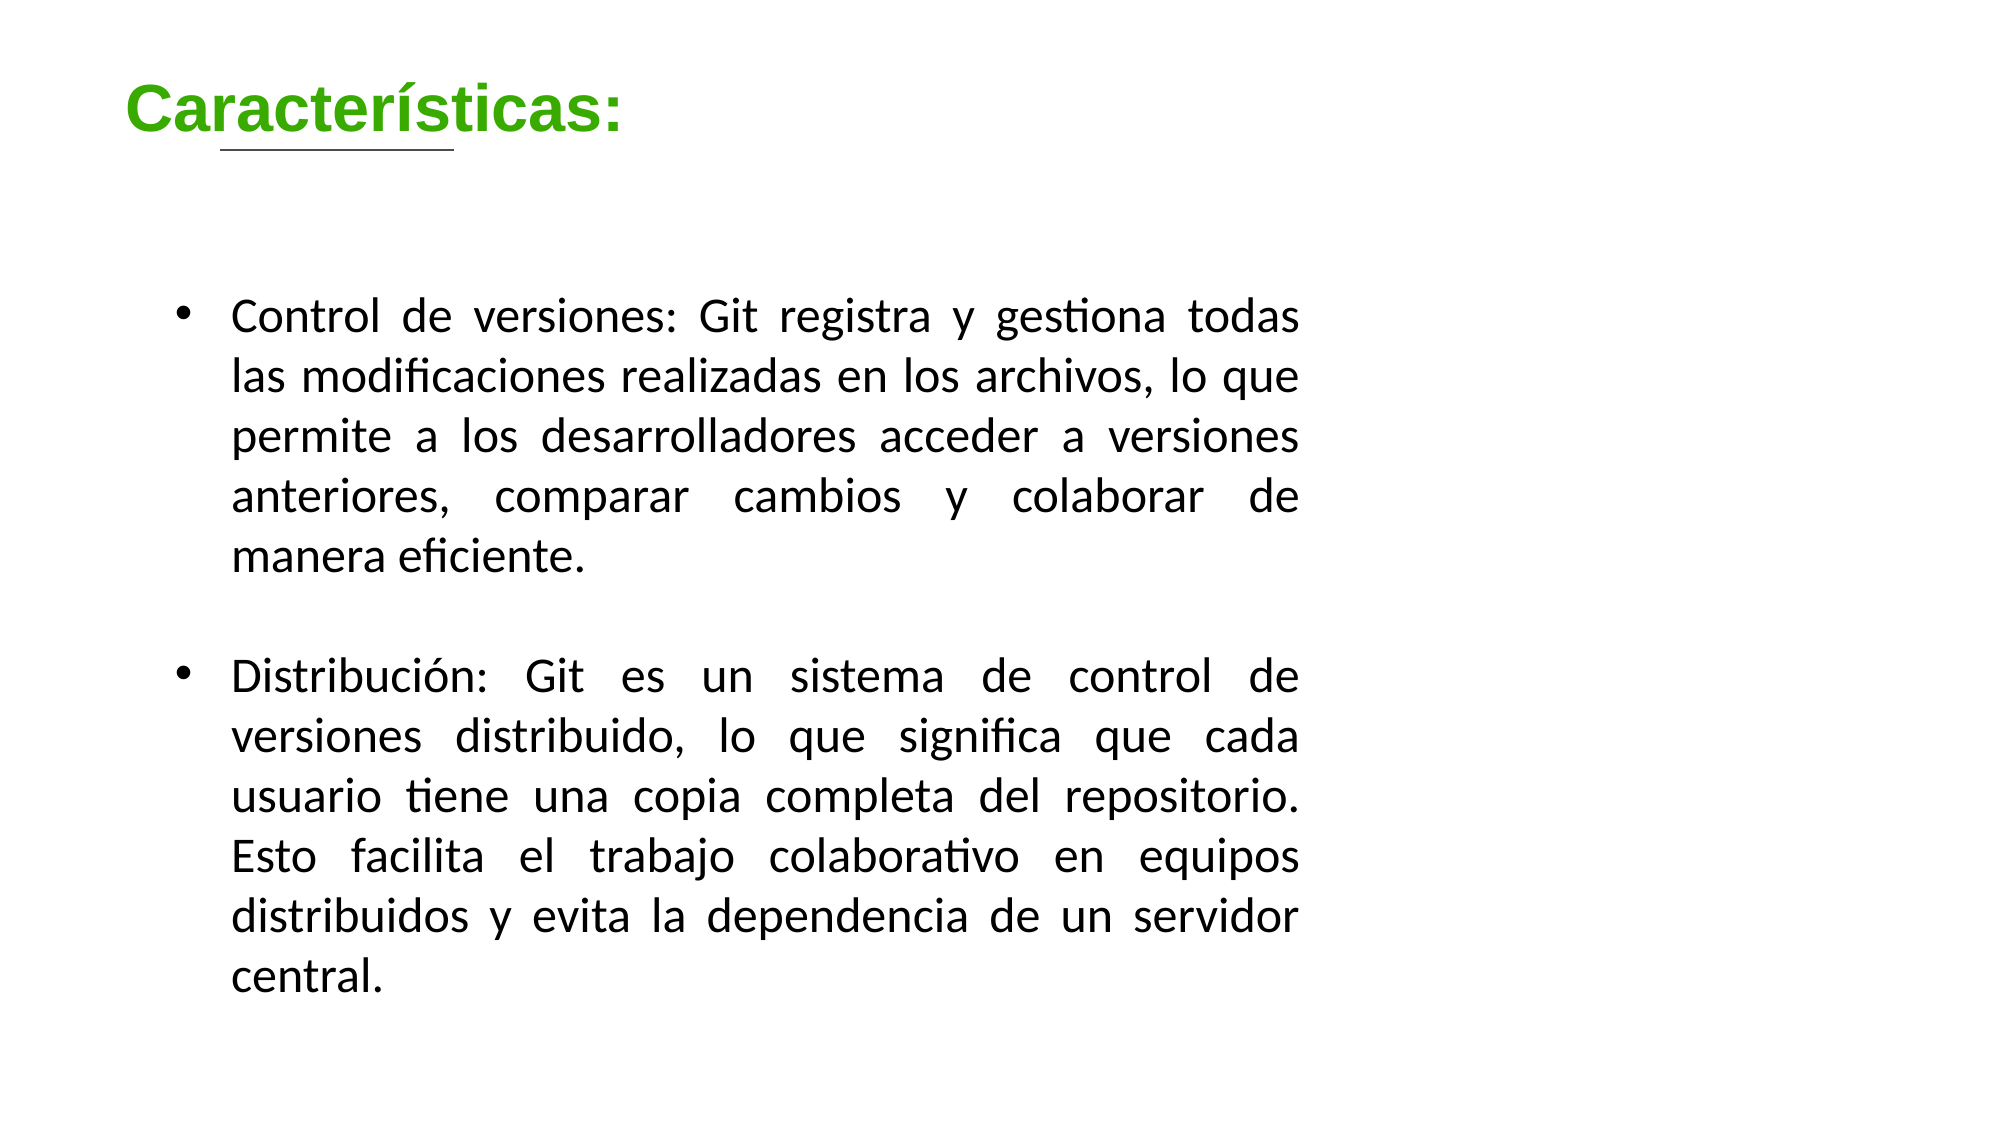

Características:
Control de versiones: Git registra y gestiona todas las modificaciones realizadas en los archivos, lo que permite a los desarrolladores acceder a versiones anteriores, comparar cambios y colaborar de manera eficiente.

Distribución: Git es un sistema de control de versiones distribuido, lo que significa que cada usuario tiene una copia completa del repositorio. Esto facilita el trabajo colaborativo en equipos distribuidos y evita la dependencia de un servidor central.